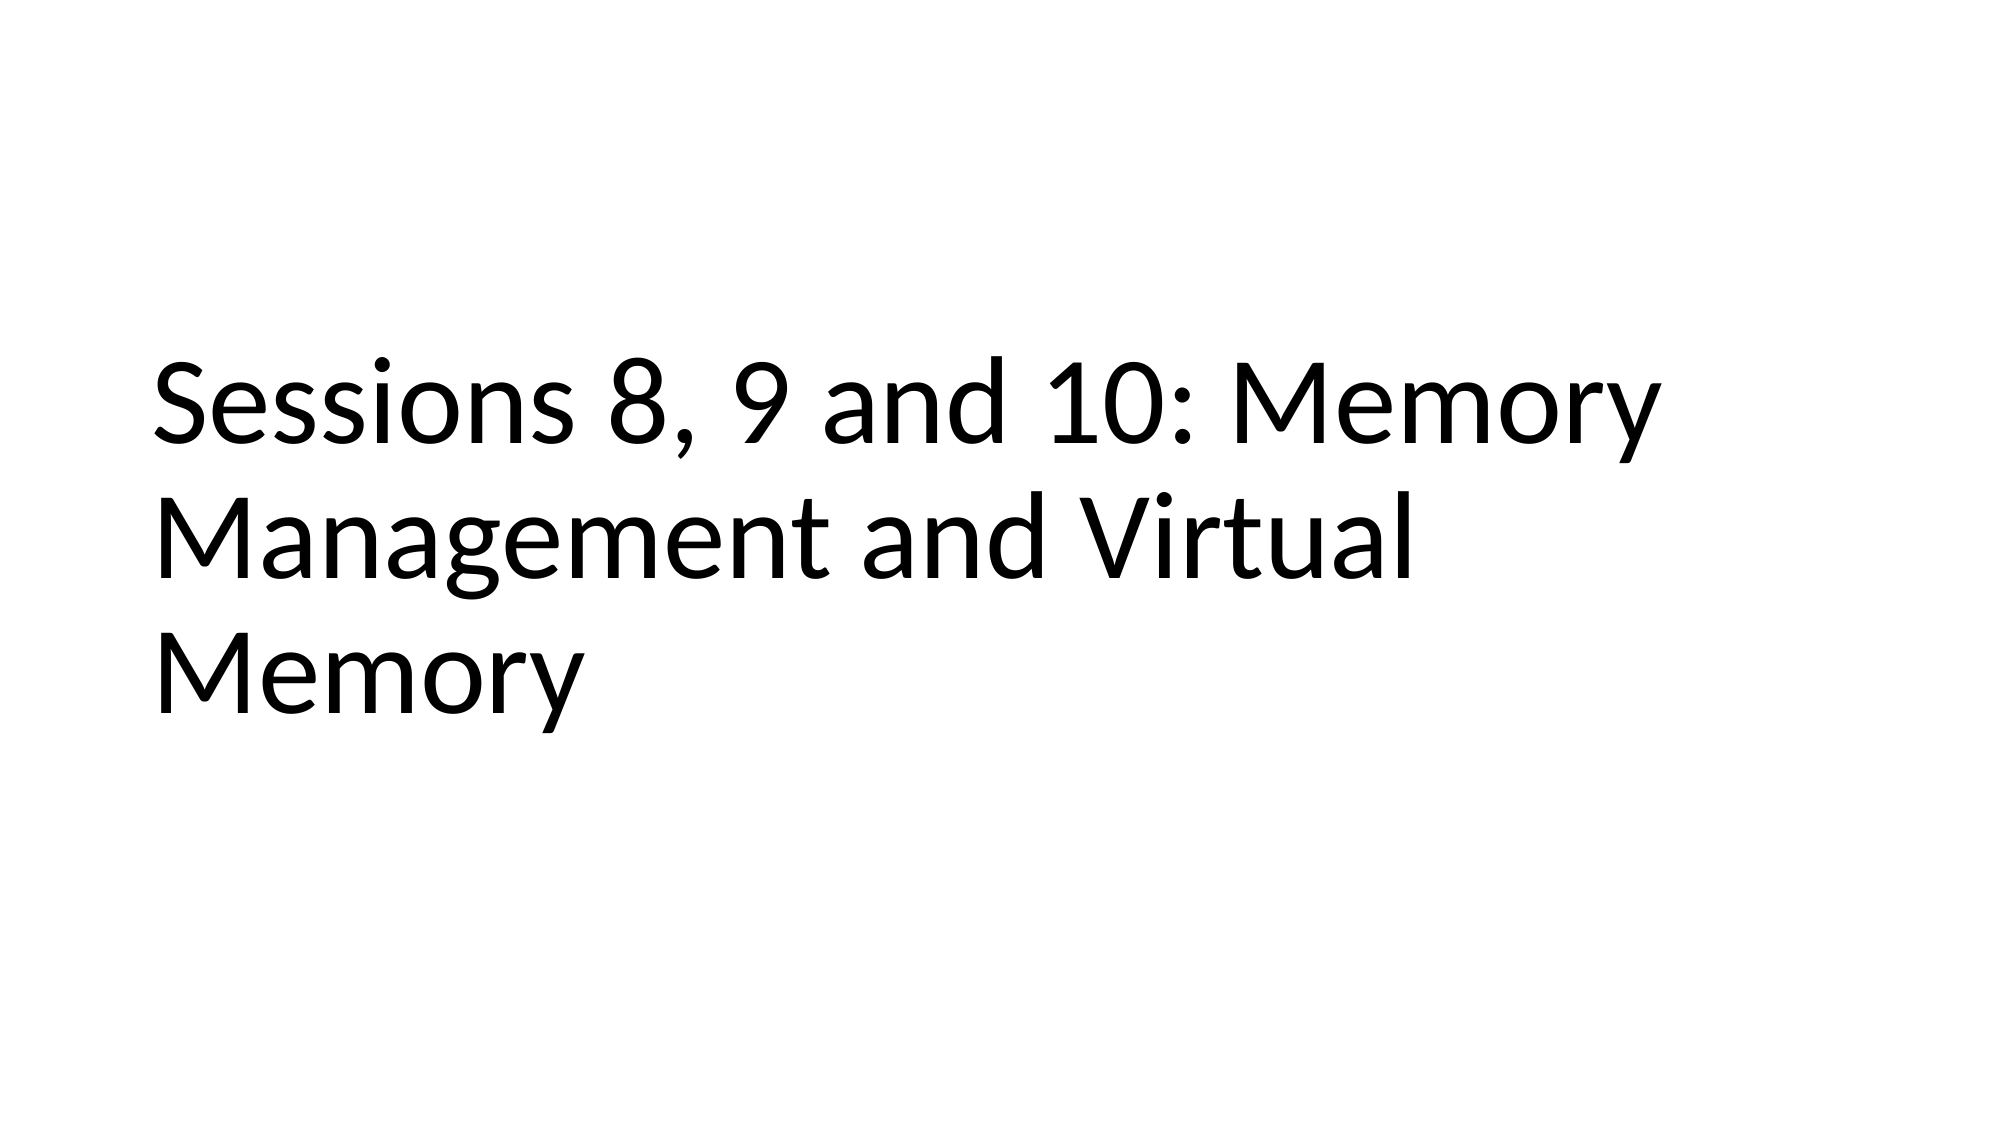

# Sessions 8, 9 and 10: Memory Management and Virtual Memory